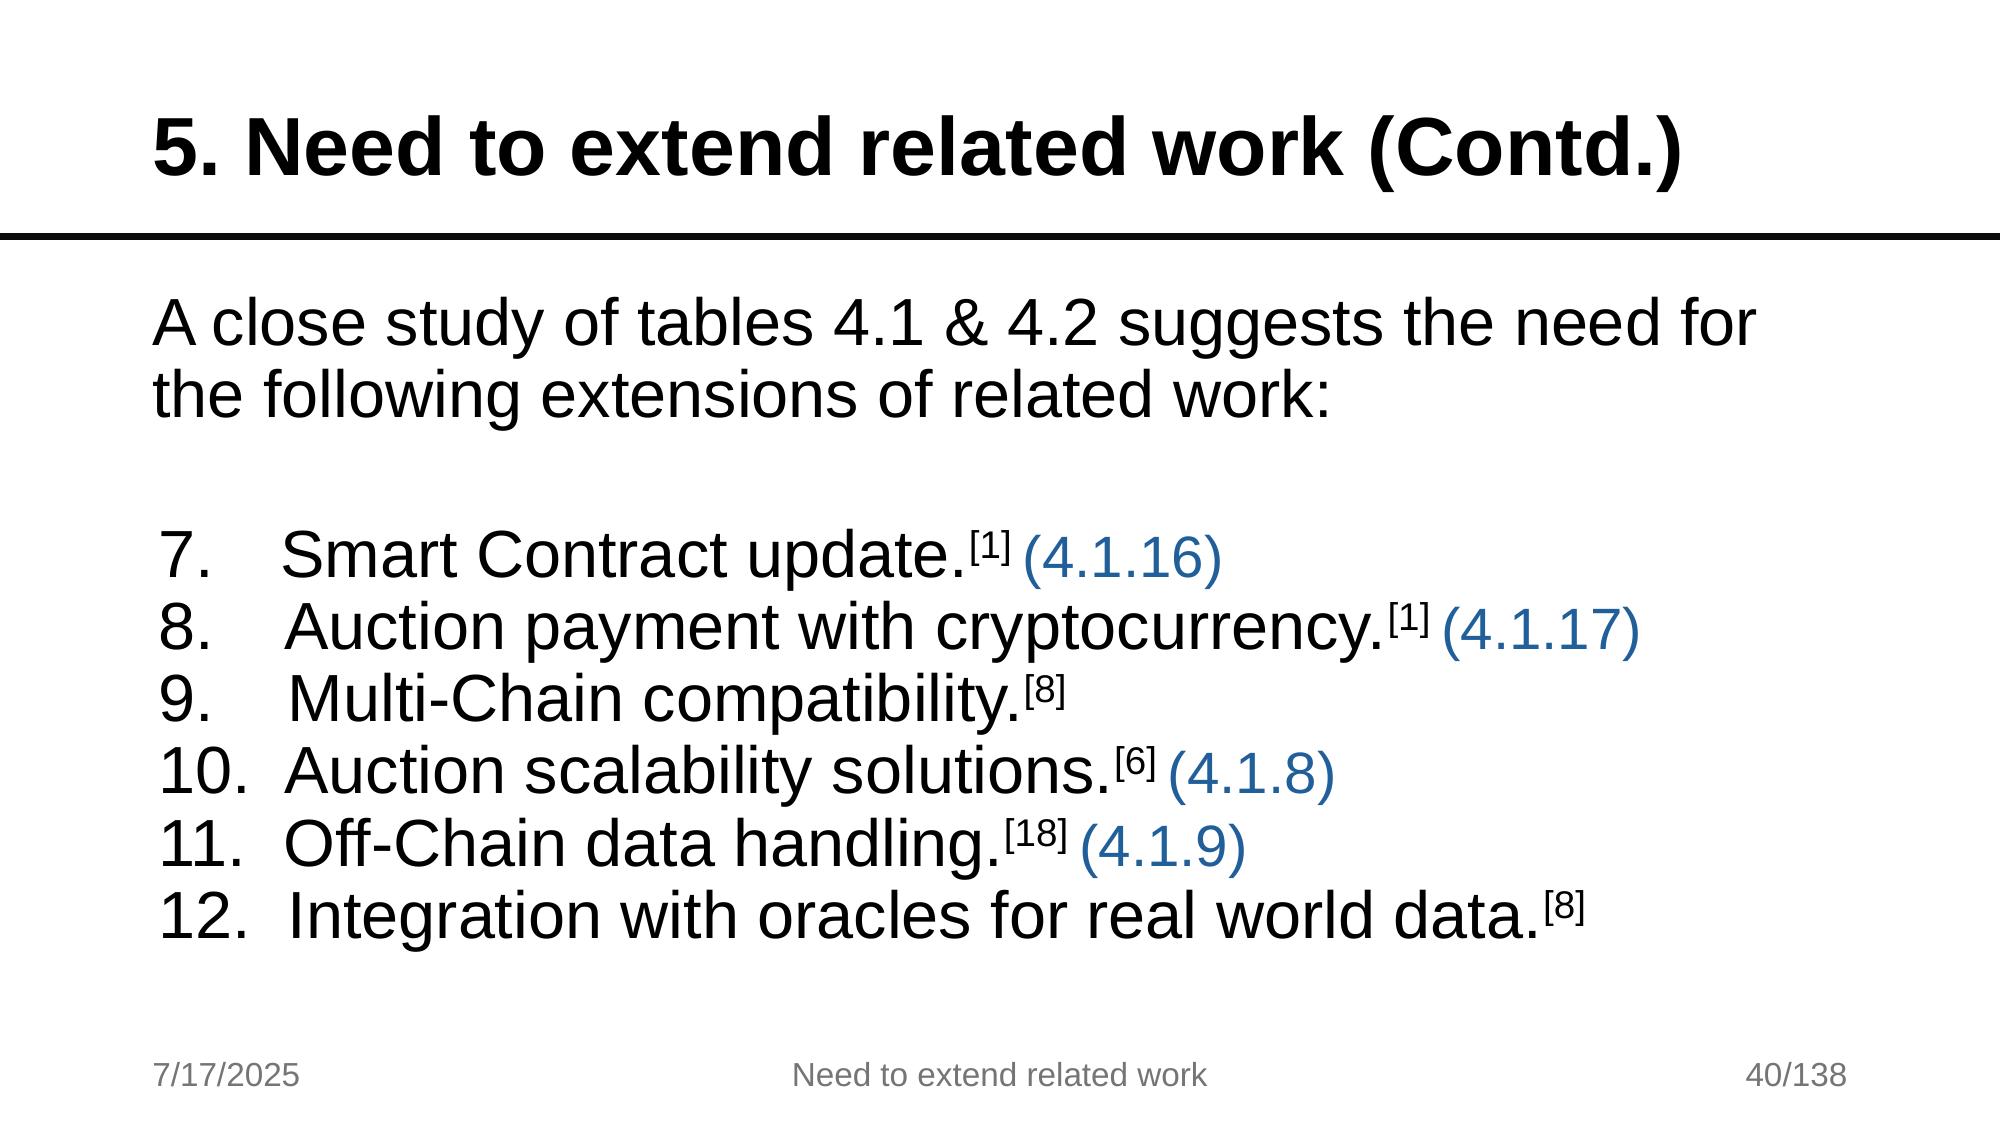

# 5. Need to extend related work (Contd.)
A close study of tables 4.1 & 4.2 suggests the need for
the following extensions of related work:

  Smart Contract update.[1] (4.1.16)
8.    Auction payment with cryptocurrency.[1] (4.1.17)
9.    Multi-Chain compatibility.[8]
10.  Auction scalability solutions.[6] (4.1.8)
11.  Off-Chain data handling.[18] (4.1.9)
12.  Integration with oracles for real world data.[8]
7/17/2025
Need to extend related work
40/138